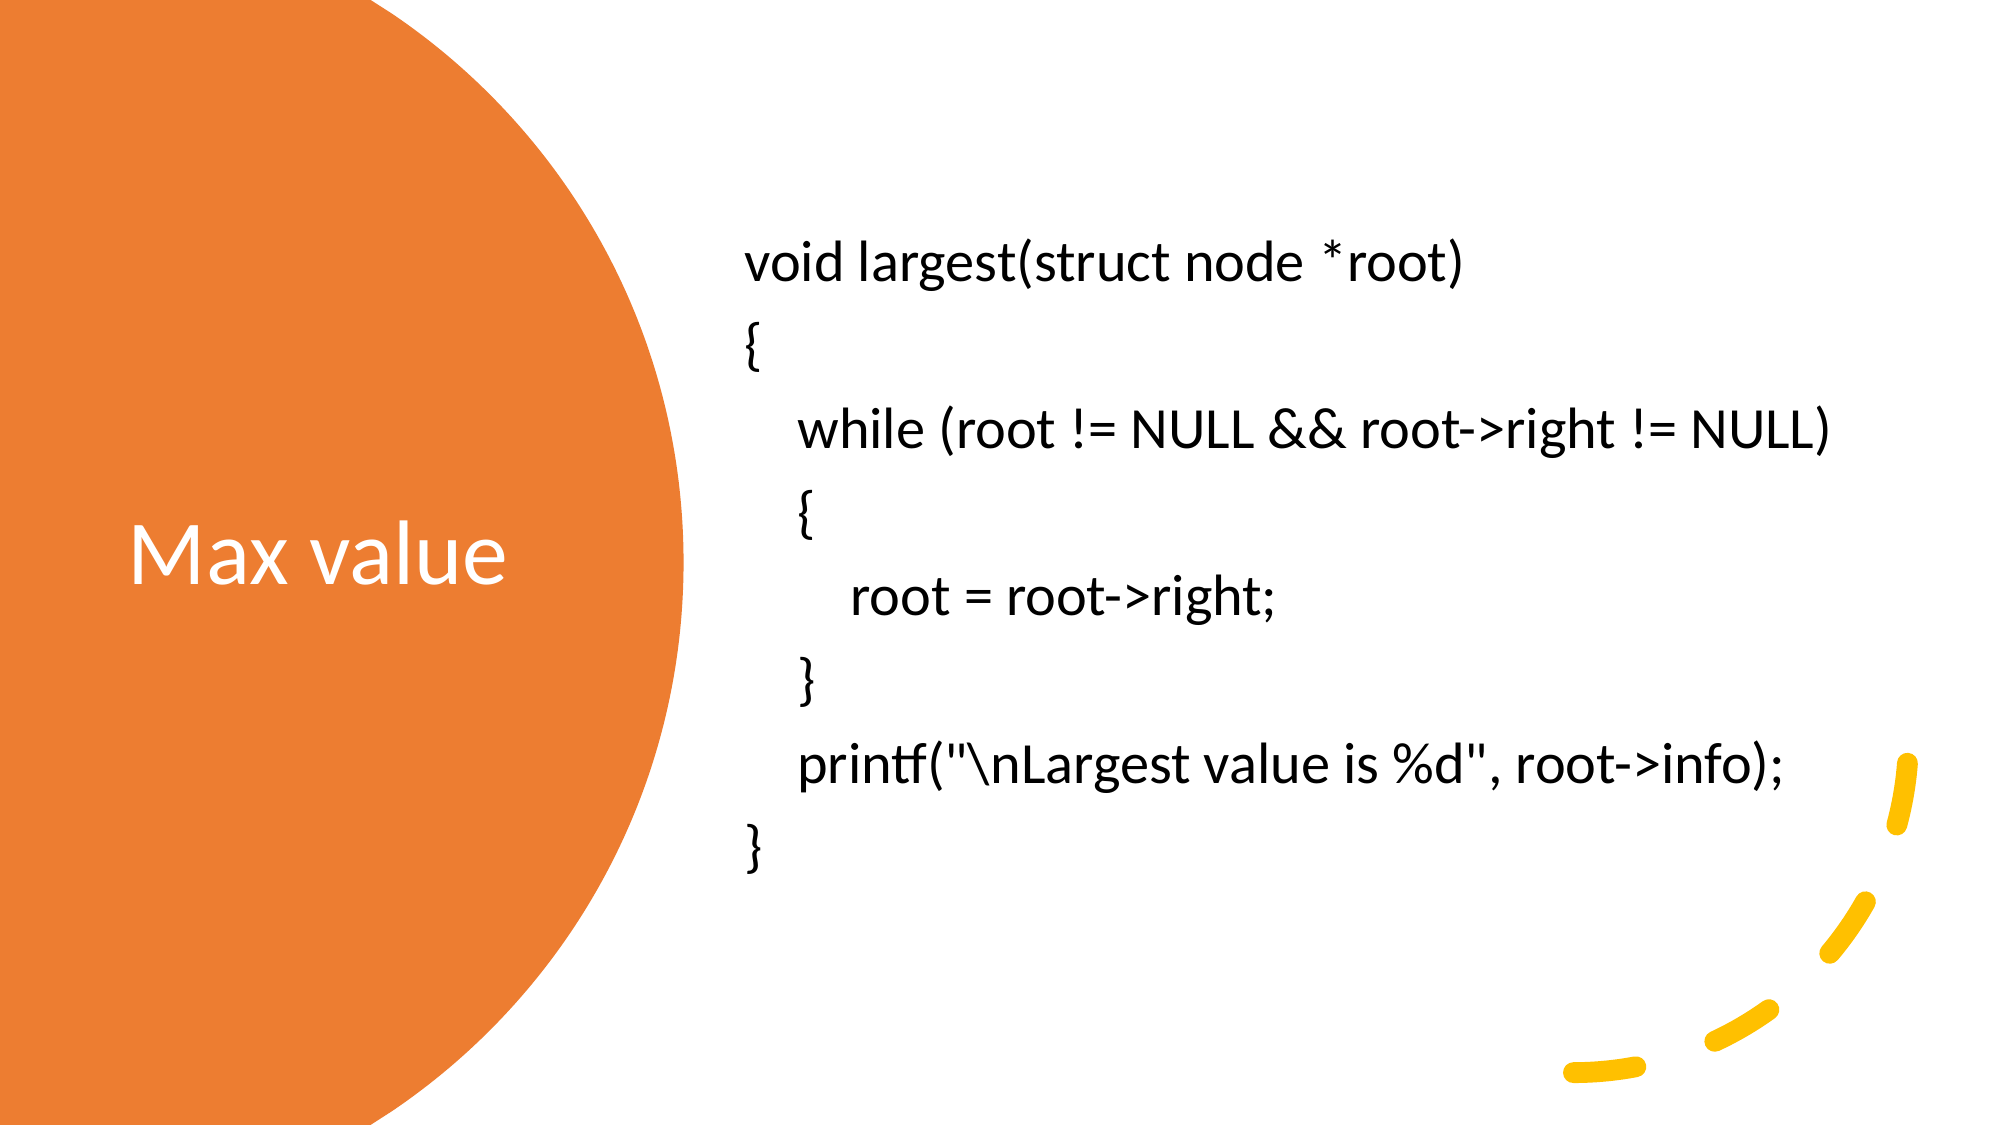

void largest(struct node *root)
{
    while (root != NULL && root->right != NULL)
    {
        root = root->right;
    }
    printf("\nLargest value is %d", root->info);
}
# Max value